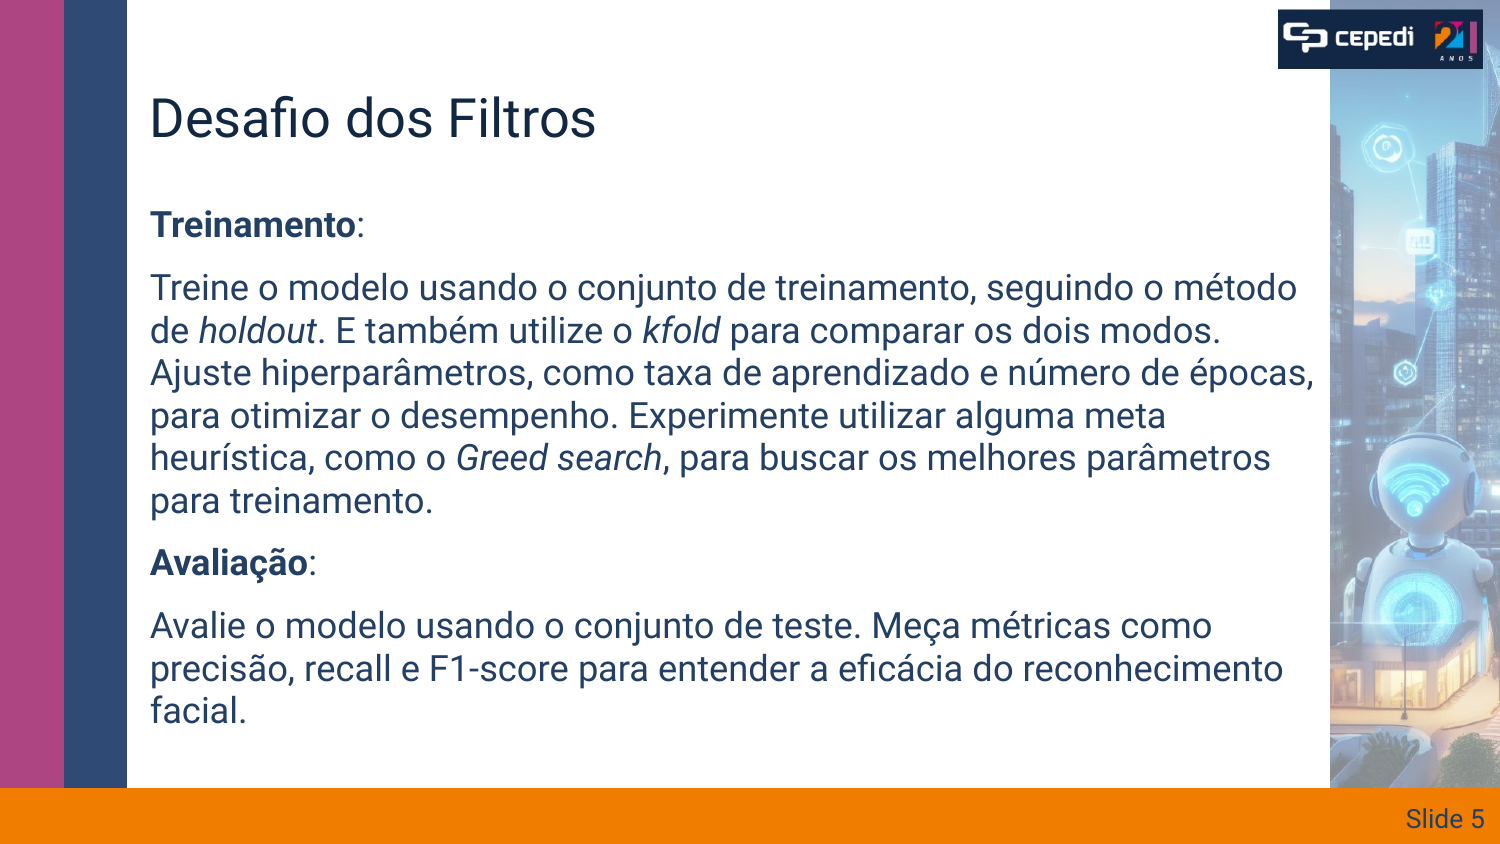

# Desafio dos Filtros
Treinamento:
Treine o modelo usando o conjunto de treinamento, seguindo o método de holdout. E também utilize o kfold para comparar os dois modos. Ajuste hiperparâmetros, como taxa de aprendizado e número de épocas, para otimizar o desempenho. Experimente utilizar alguma meta heurística, como o Greed search, para buscar os melhores parâmetros para treinamento.
Avaliação:
Avalie o modelo usando o conjunto de teste. Meça métricas como precisão, recall e F1-score para entender a eficácia do reconhecimento facial.

Slide 5